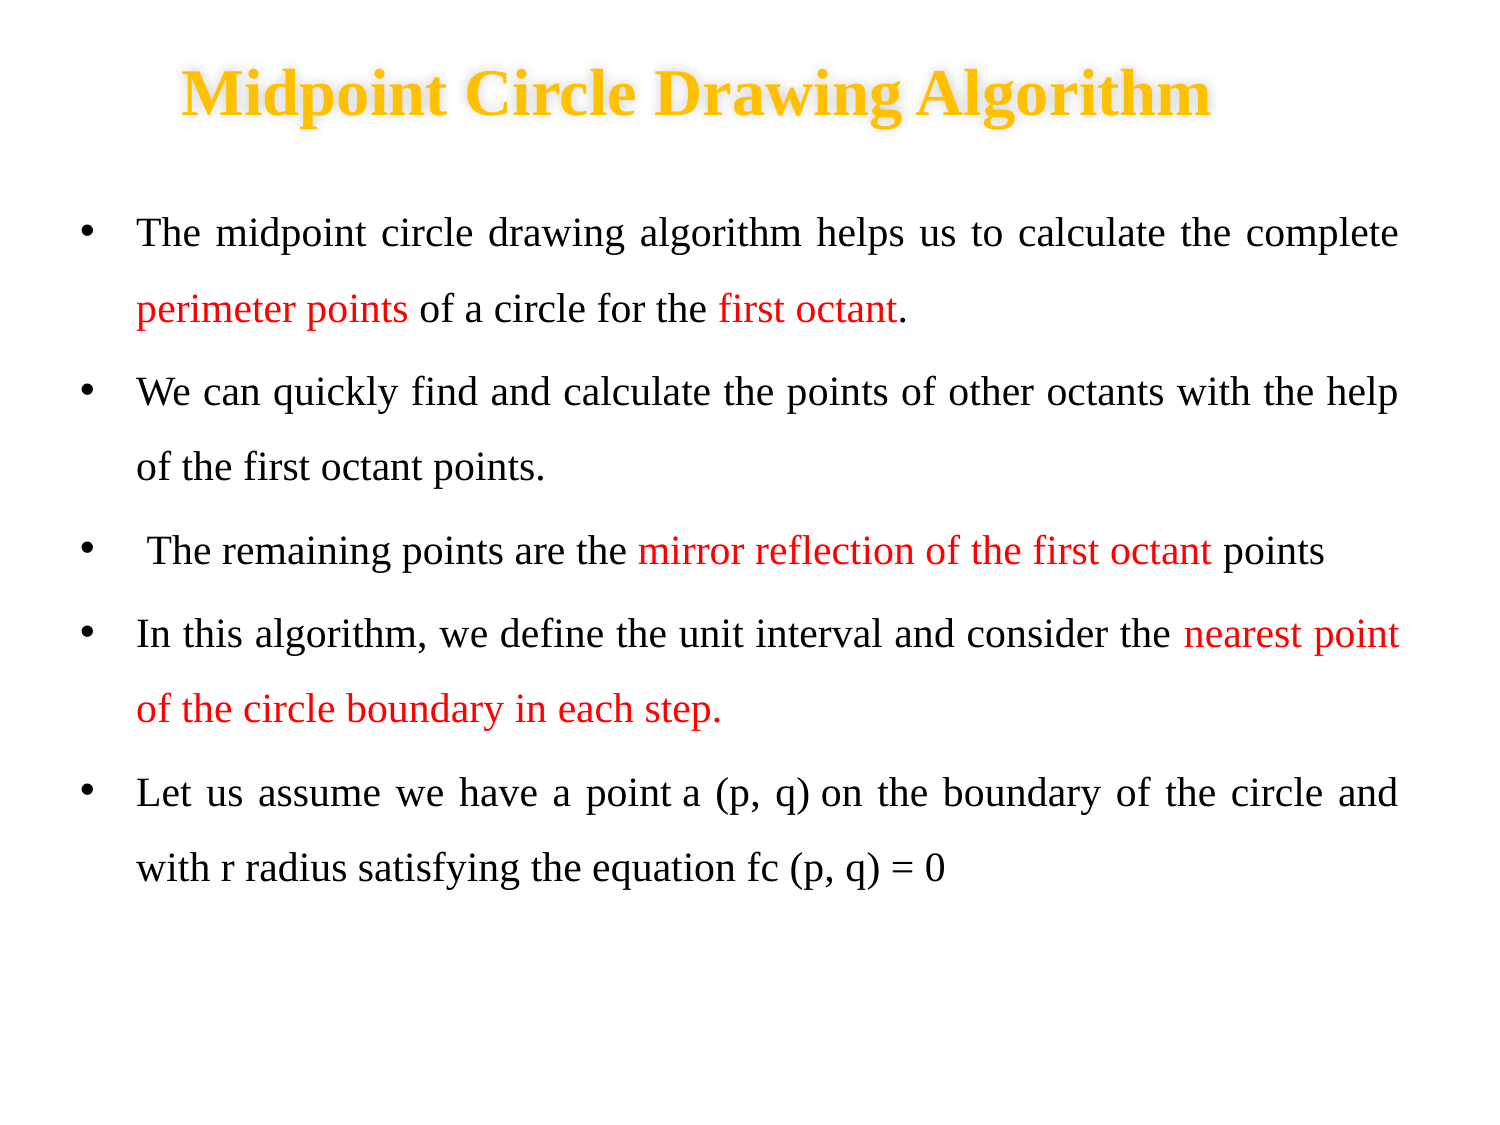

Midpoint Circle Drawing Algorithm

The midpoint circle drawing algorithm helps us to calculate the complete perimeter points of a circle for the first octant.
We can quickly find and calculate the points of other octants with the help of the first octant points.
 The remaining points are the mirror reflection of the first octant points
In this algorithm, we define the unit interval and consider the nearest point of the circle boundary in each step.
Let us assume we have a point a (p, q) on the boundary of the circle and with r radius satisfying the equation fc (p, q) = 0